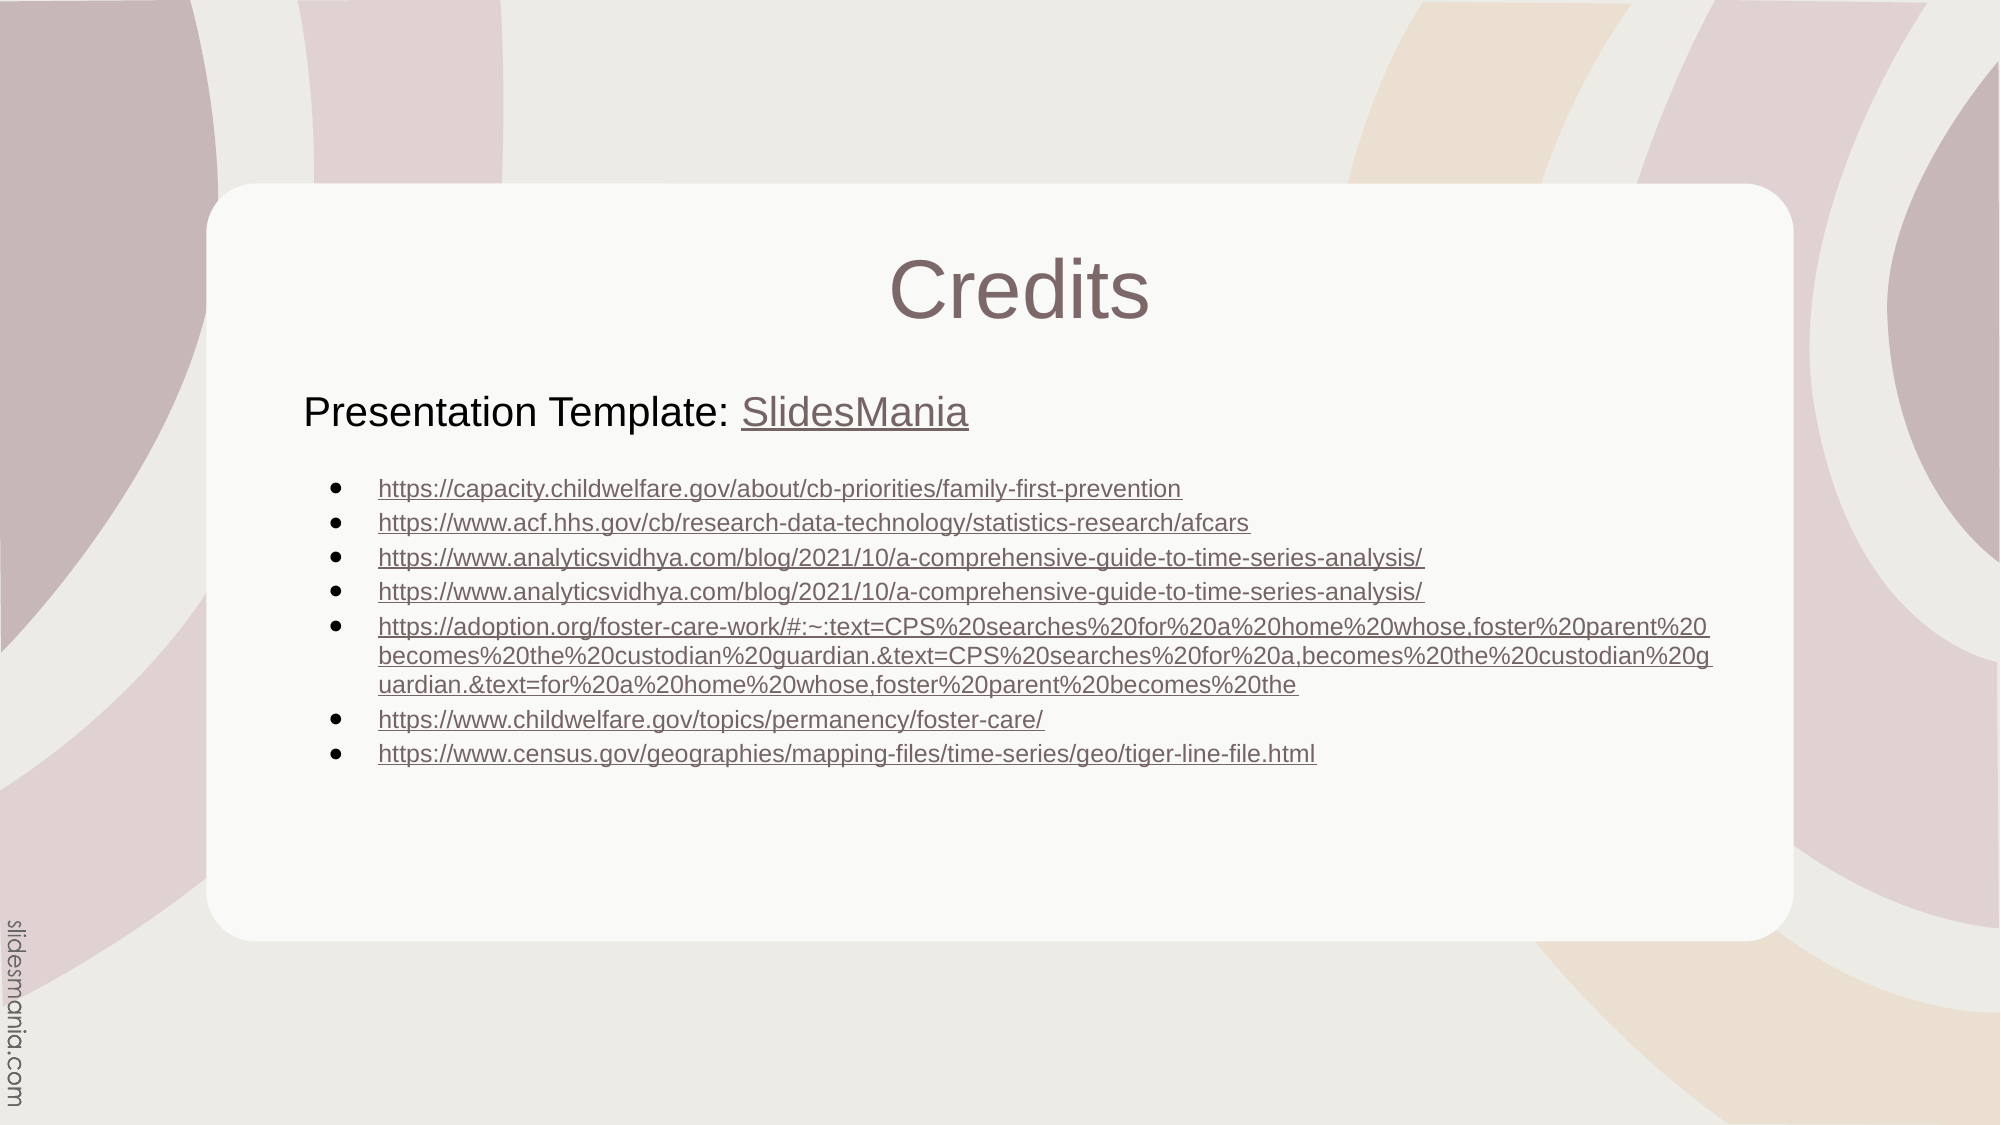

# Credits
Presentation Template: SlidesMania
https://capacity.childwelfare.gov/about/cb-priorities/family-first-prevention
https://www.acf.hhs.gov/cb/research-data-technology/statistics-research/afcars
https://www.analyticsvidhya.com/blog/2021/10/a-comprehensive-guide-to-time-series-analysis/
https://www.analyticsvidhya.com/blog/2021/10/a-comprehensive-guide-to-time-series-analysis/
https://adoption.org/foster-care-work/#:~:text=CPS%20searches%20for%20a%20home%20whose,foster%20parent%20becomes%20the%20custodian%20guardian.&text=CPS%20searches%20for%20a,becomes%20the%20custodian%20guardian.&text=for%20a%20home%20whose,foster%20parent%20becomes%20the
https://www.childwelfare.gov/topics/permanency/foster-care/
https://www.census.gov/geographies/mapping-files/time-series/geo/tiger-line-file.html